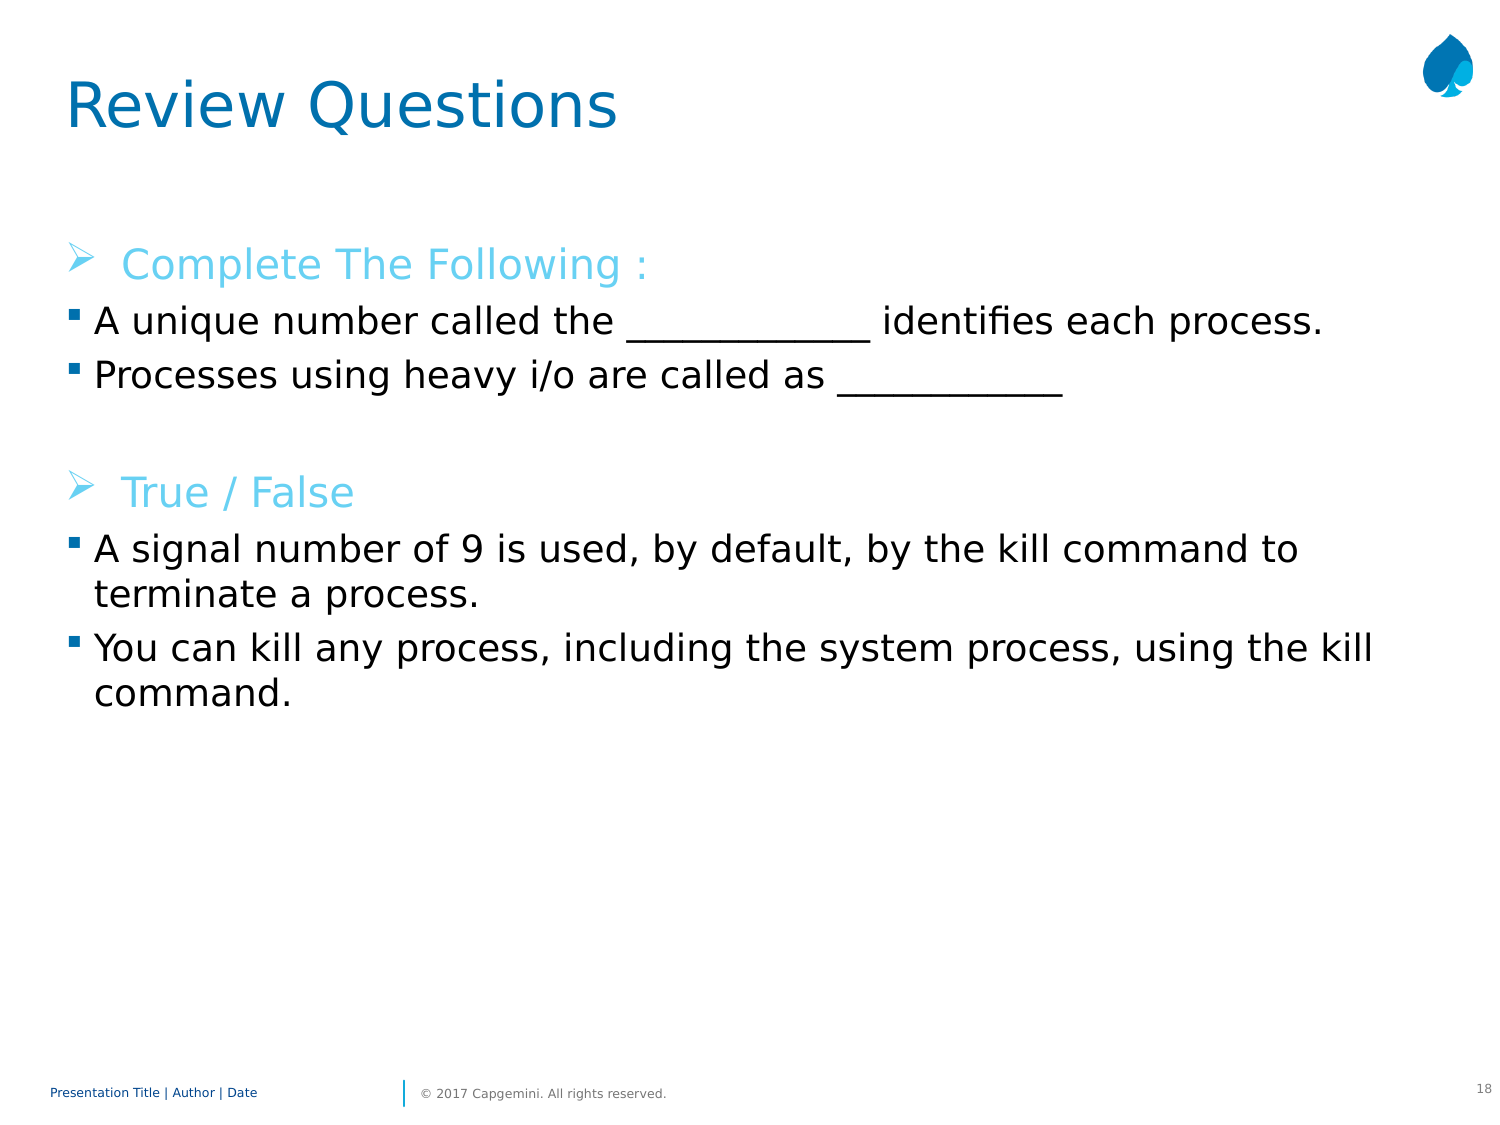

# Review Questions
Complete The Following :
A unique number called the _____________ identifies each process.
Processes using heavy i/o are called as ____________

True / False
A signal number of 9 is used, by default, by the kill command to terminate a process.
You can kill any process, including the system process, using the kill command.